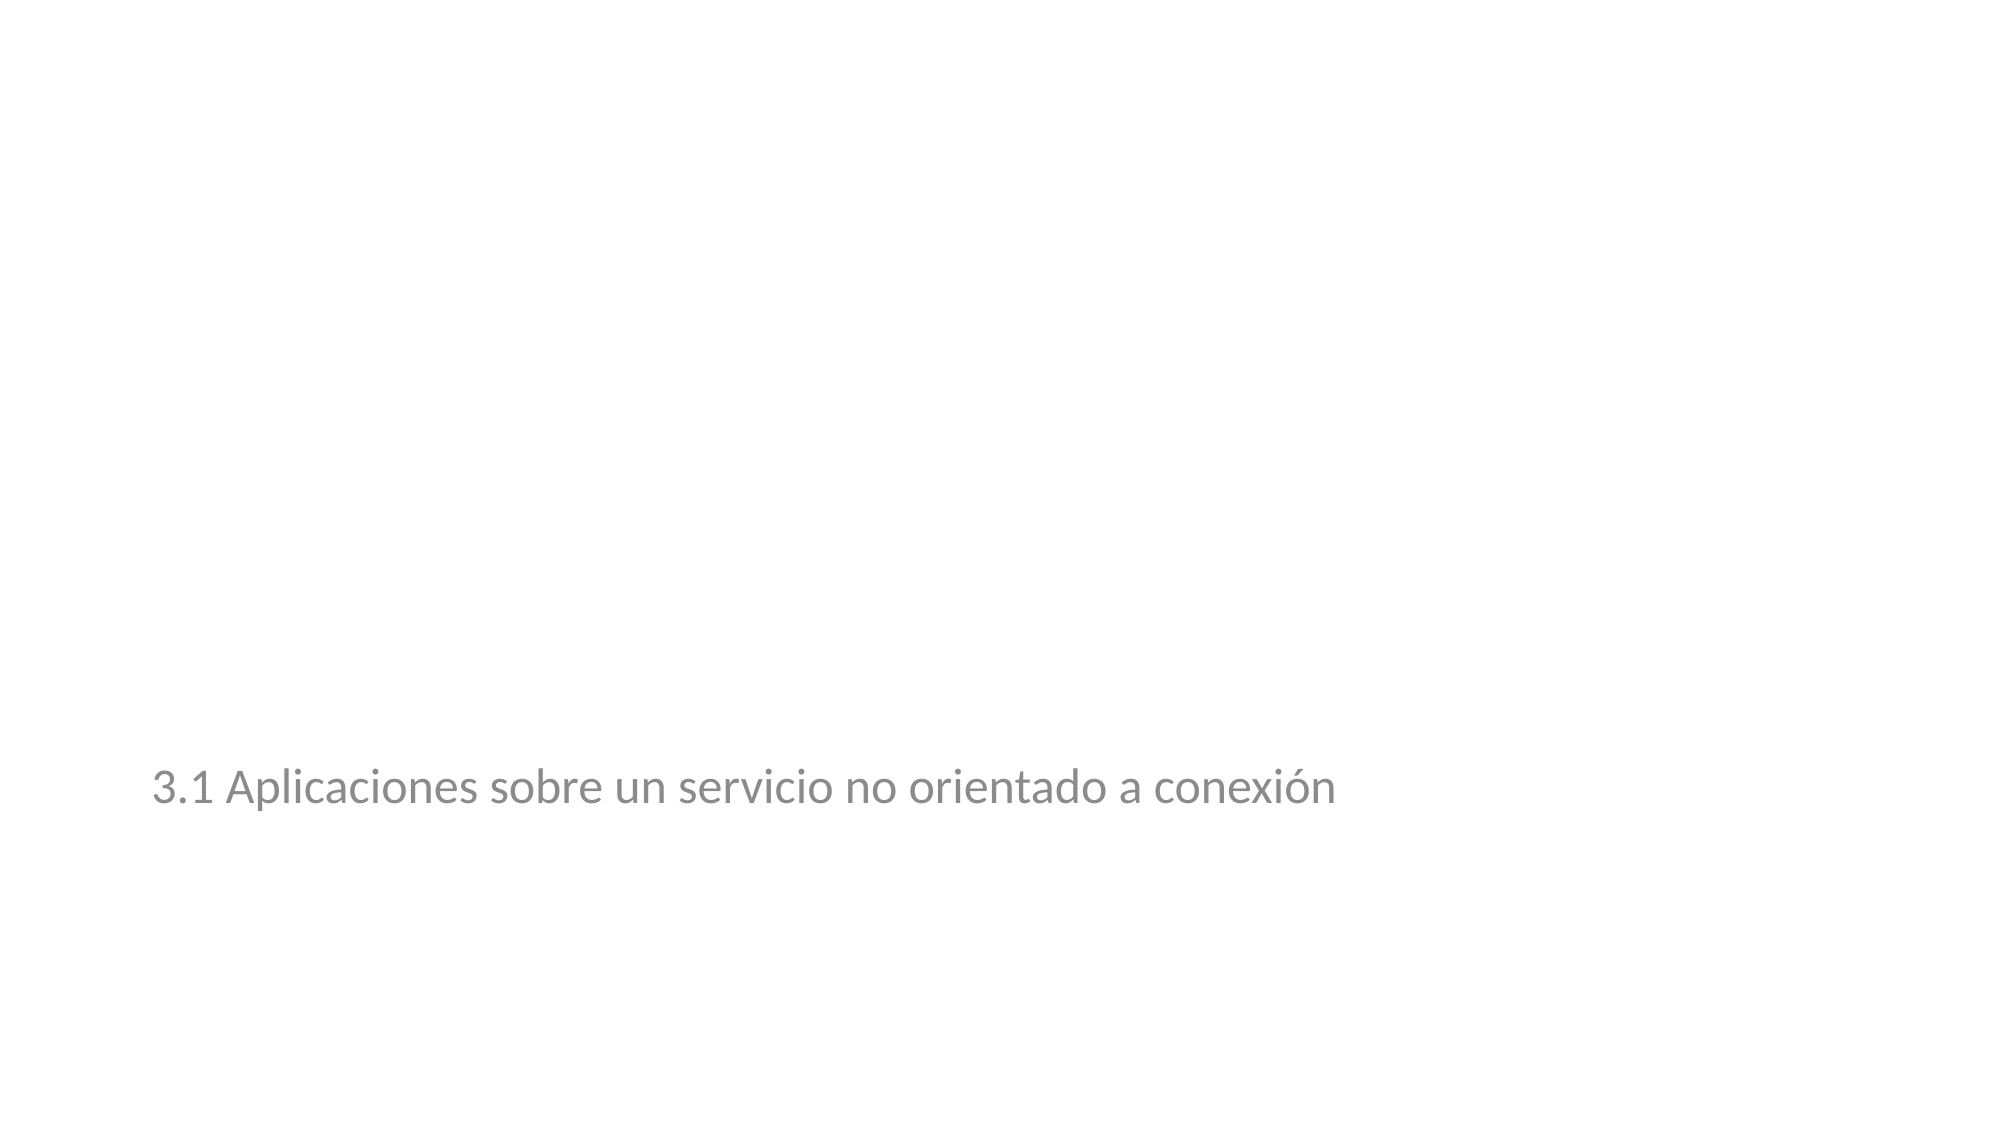

#
3.1 Aplicaciones sobre un servicio no orientado a conexión